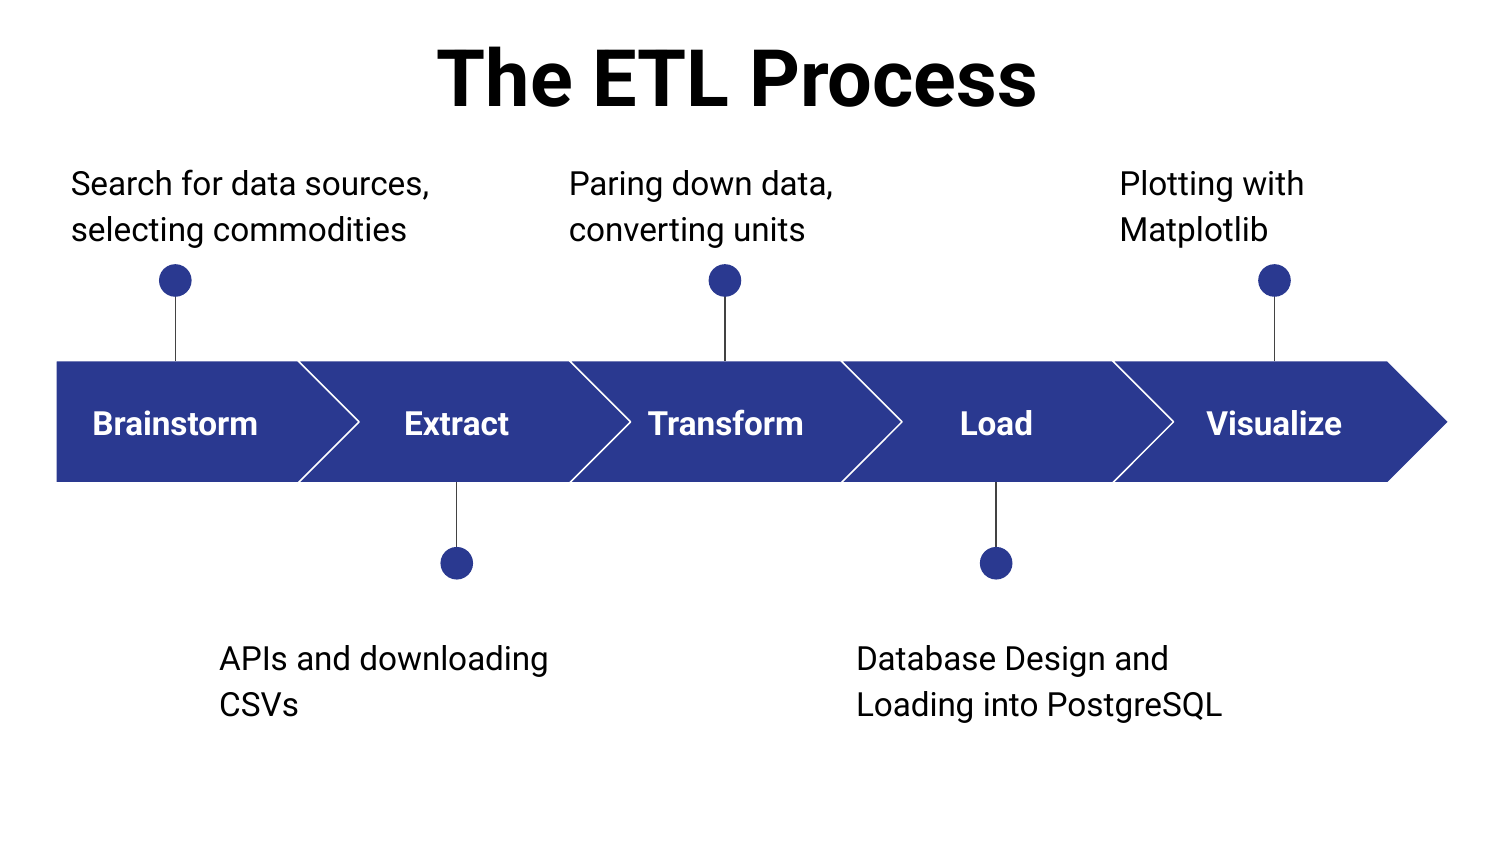

The ETL Process
Paring down data, converting units
Plotting with Matplotlib
Search for data sources, selecting commodities

Brainstorm
Extract
Transform
Load
Visualize

APIs and downloading CSVs
Database Design and Loading into PostgreSQL